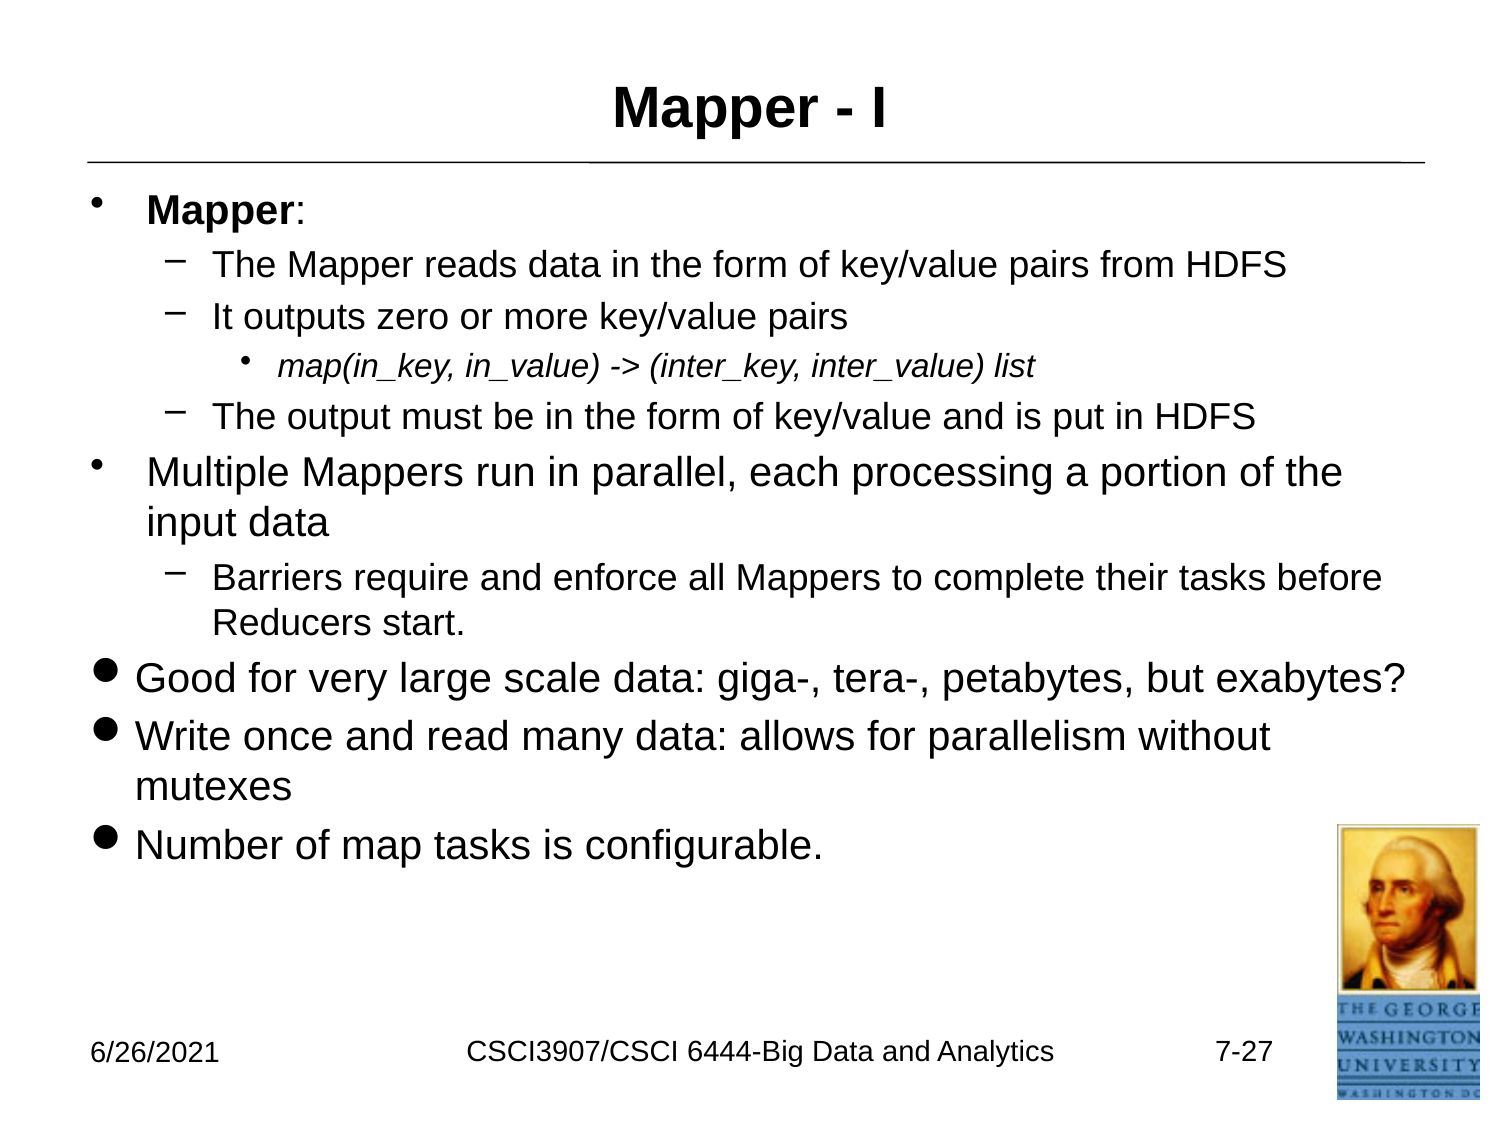

# Mapper - I
Mapper:
The Mapper reads data in the form of key/value pairs from HDFS
It outputs zero or more key/value pairs
map(in_key, in_value) -> (inter_key, inter_value) list
The output must be in the form of key/value and is put in HDFS
Multiple Mappers run in parallel, each processing a portion of the input data
Barriers require and enforce all Mappers to complete their tasks before Reducers start.
Good for very large scale data: giga-, tera-, petabytes, but exabytes?
Write once and read many data: allows for parallelism without mutexes
Number of map tasks is configurable.

CSCI3907/CSCI 6444-Big Data and Analytics
7-27
6/26/2021